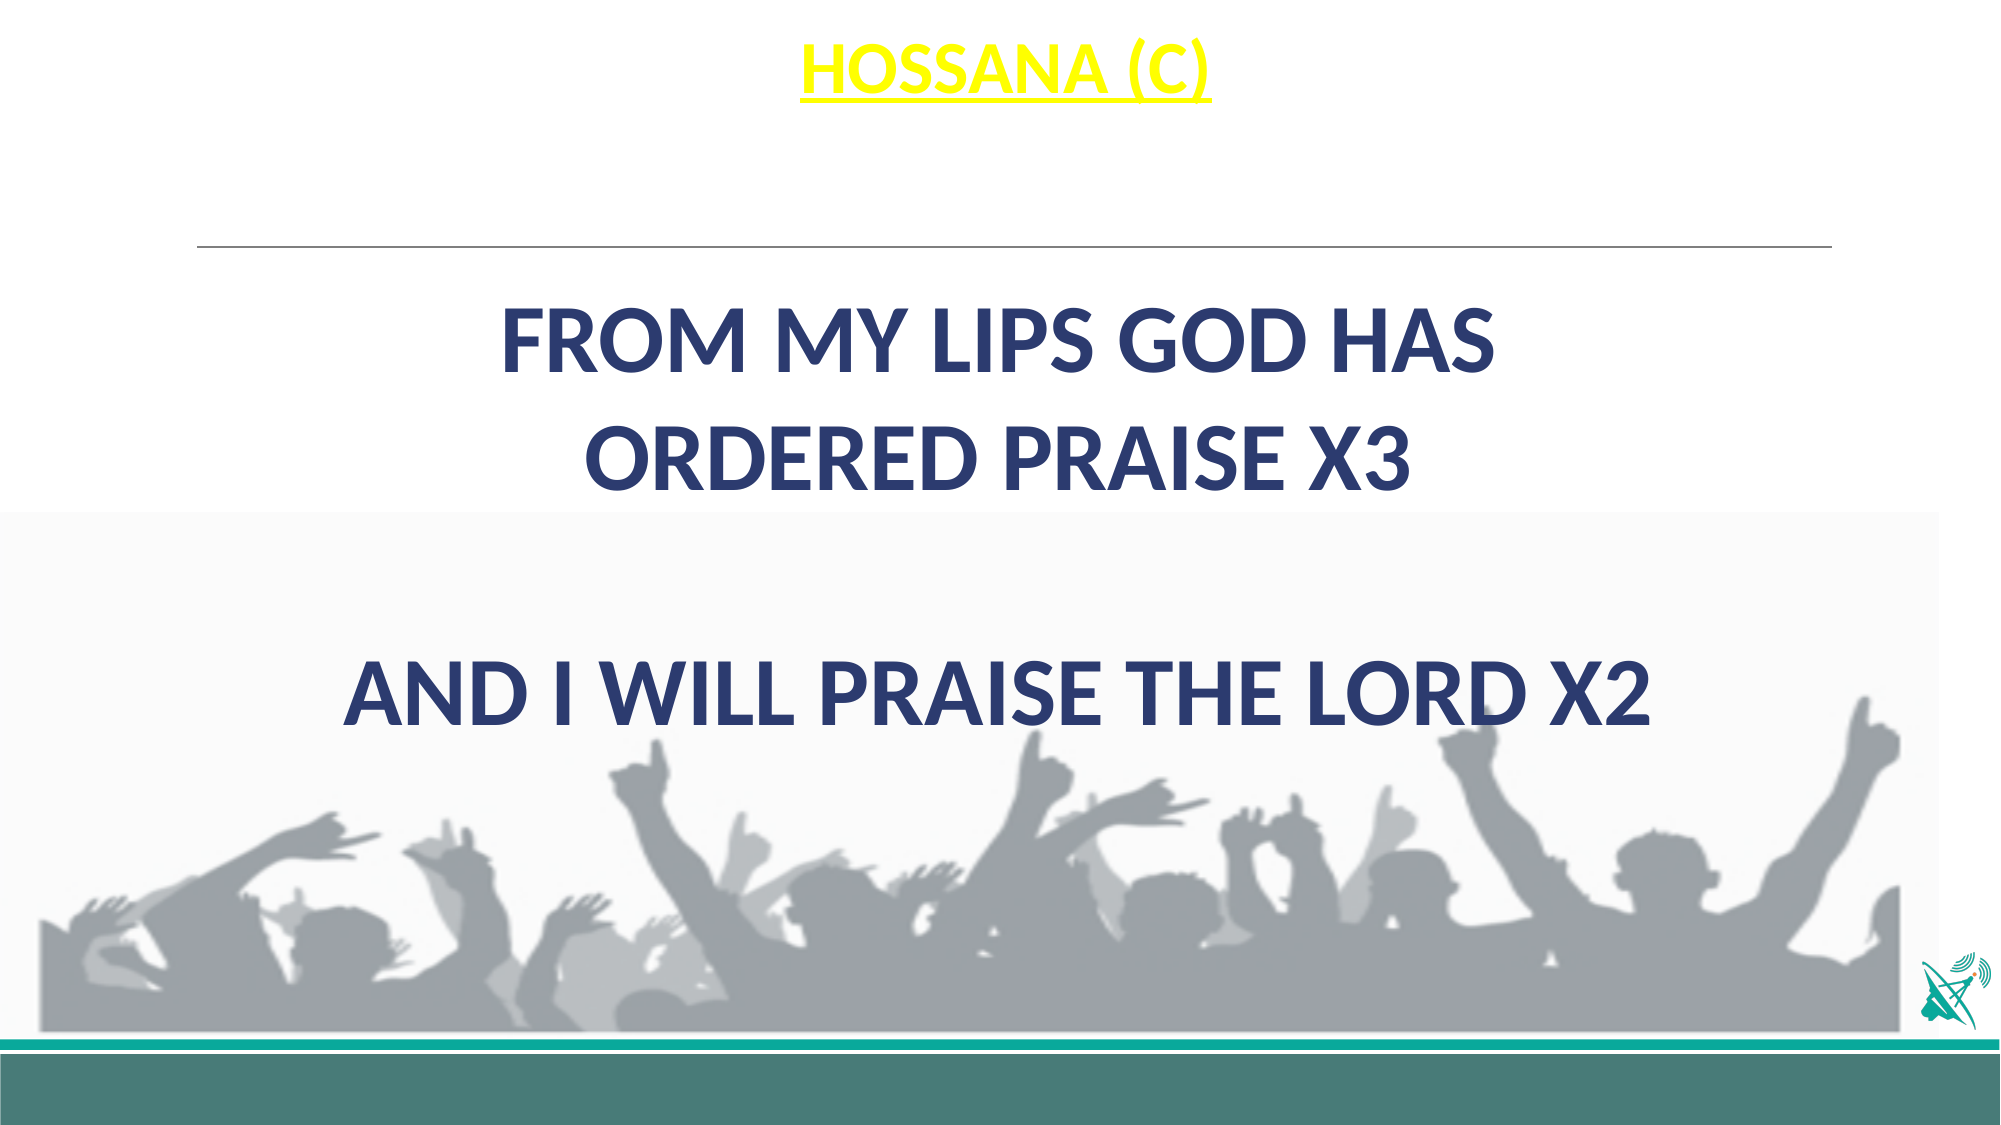

# HOSSANA (C)
FROM MY LIPS GOD HAS ORDERED PRAISE X3
AND I WILL PRAISE THE LORD X2